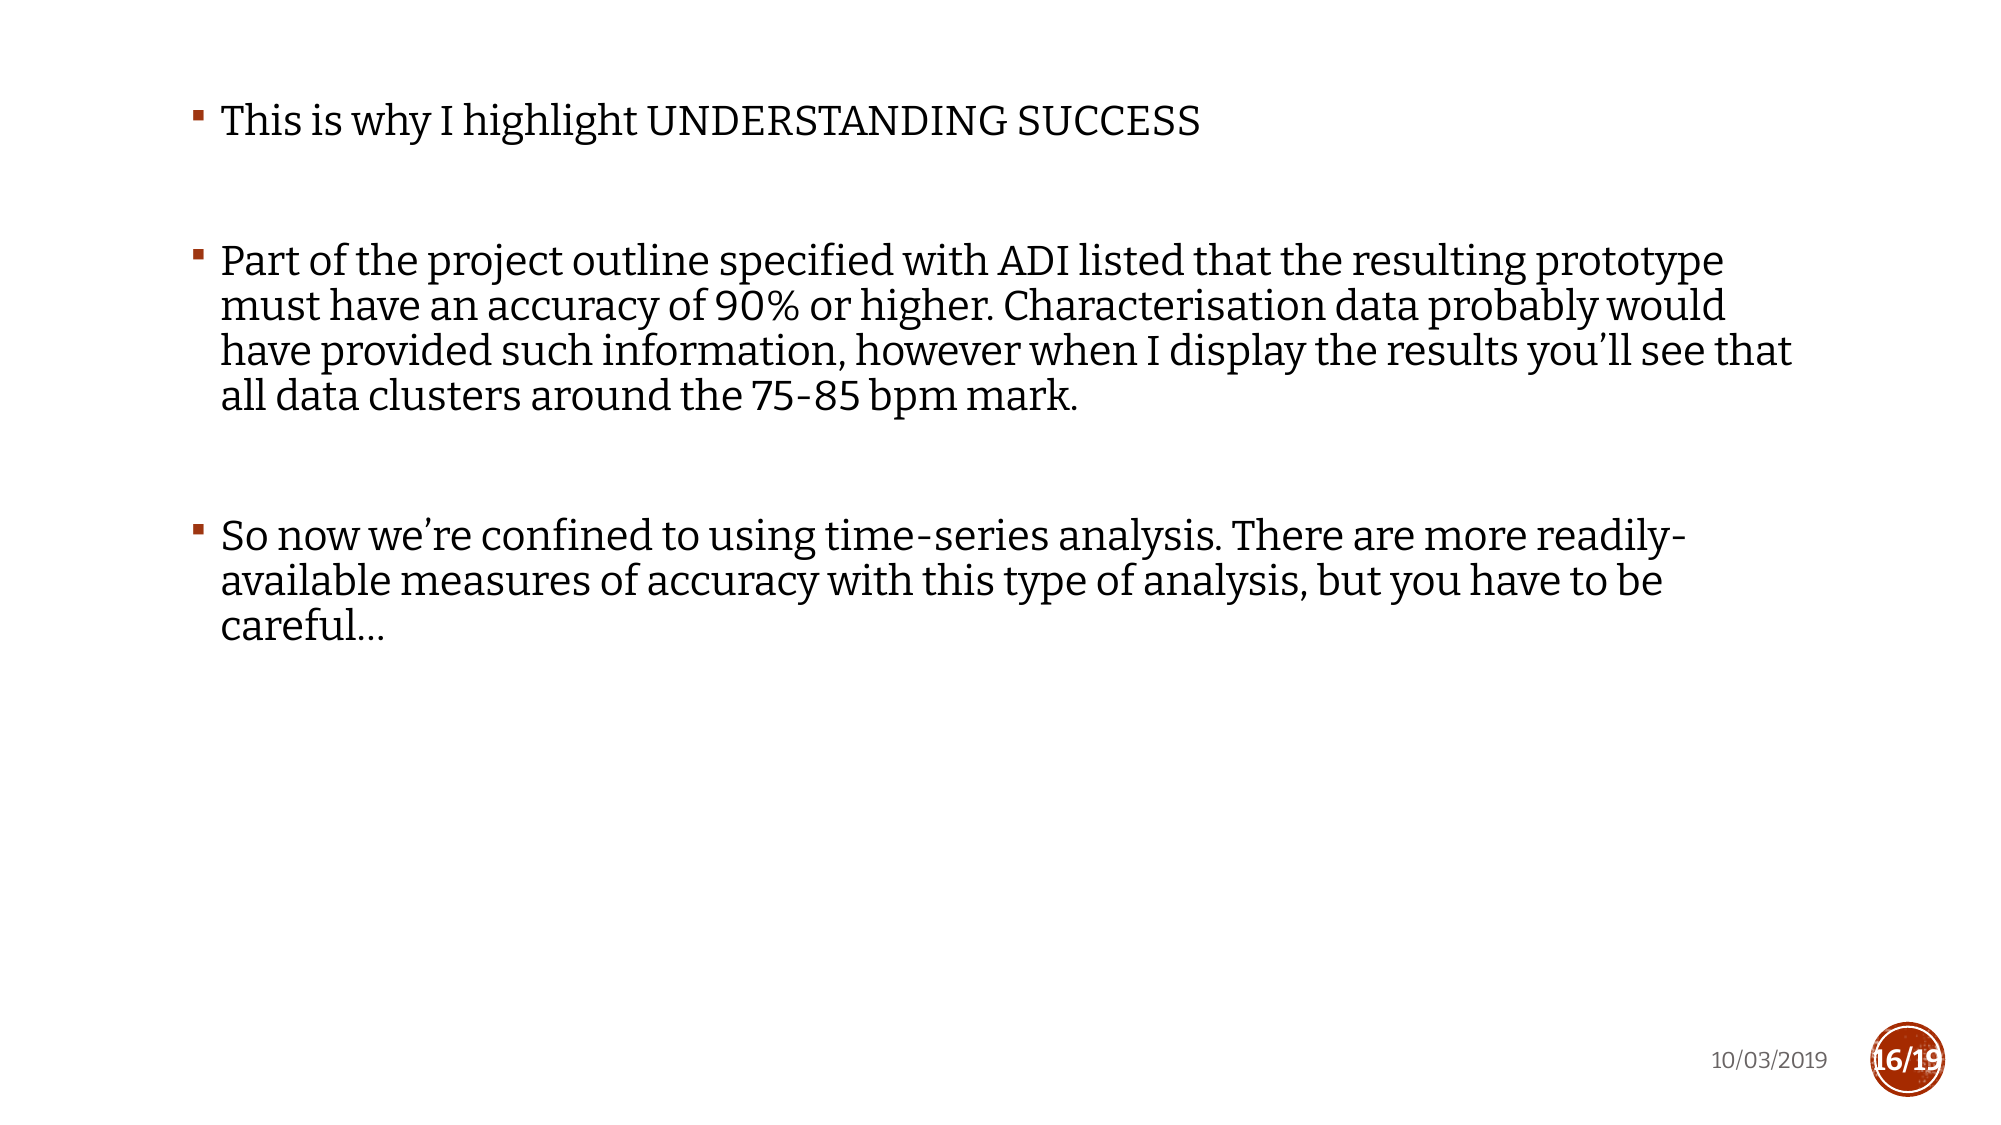

This is why I highlight UNDERSTANDING SUCCESS

Part of the project outline specified with ADI listed that the resulting prototype must have an accuracy of 90% or higher. Characterisation data probably would have provided such information, however when I display the results you’ll see that all data clusters around the 75-85 bpm mark.

So now we’re confined to using time-series analysis. There are more readily-available measures of accuracy with this type of analysis, but you have to be careful…
10/03/2019
16/19